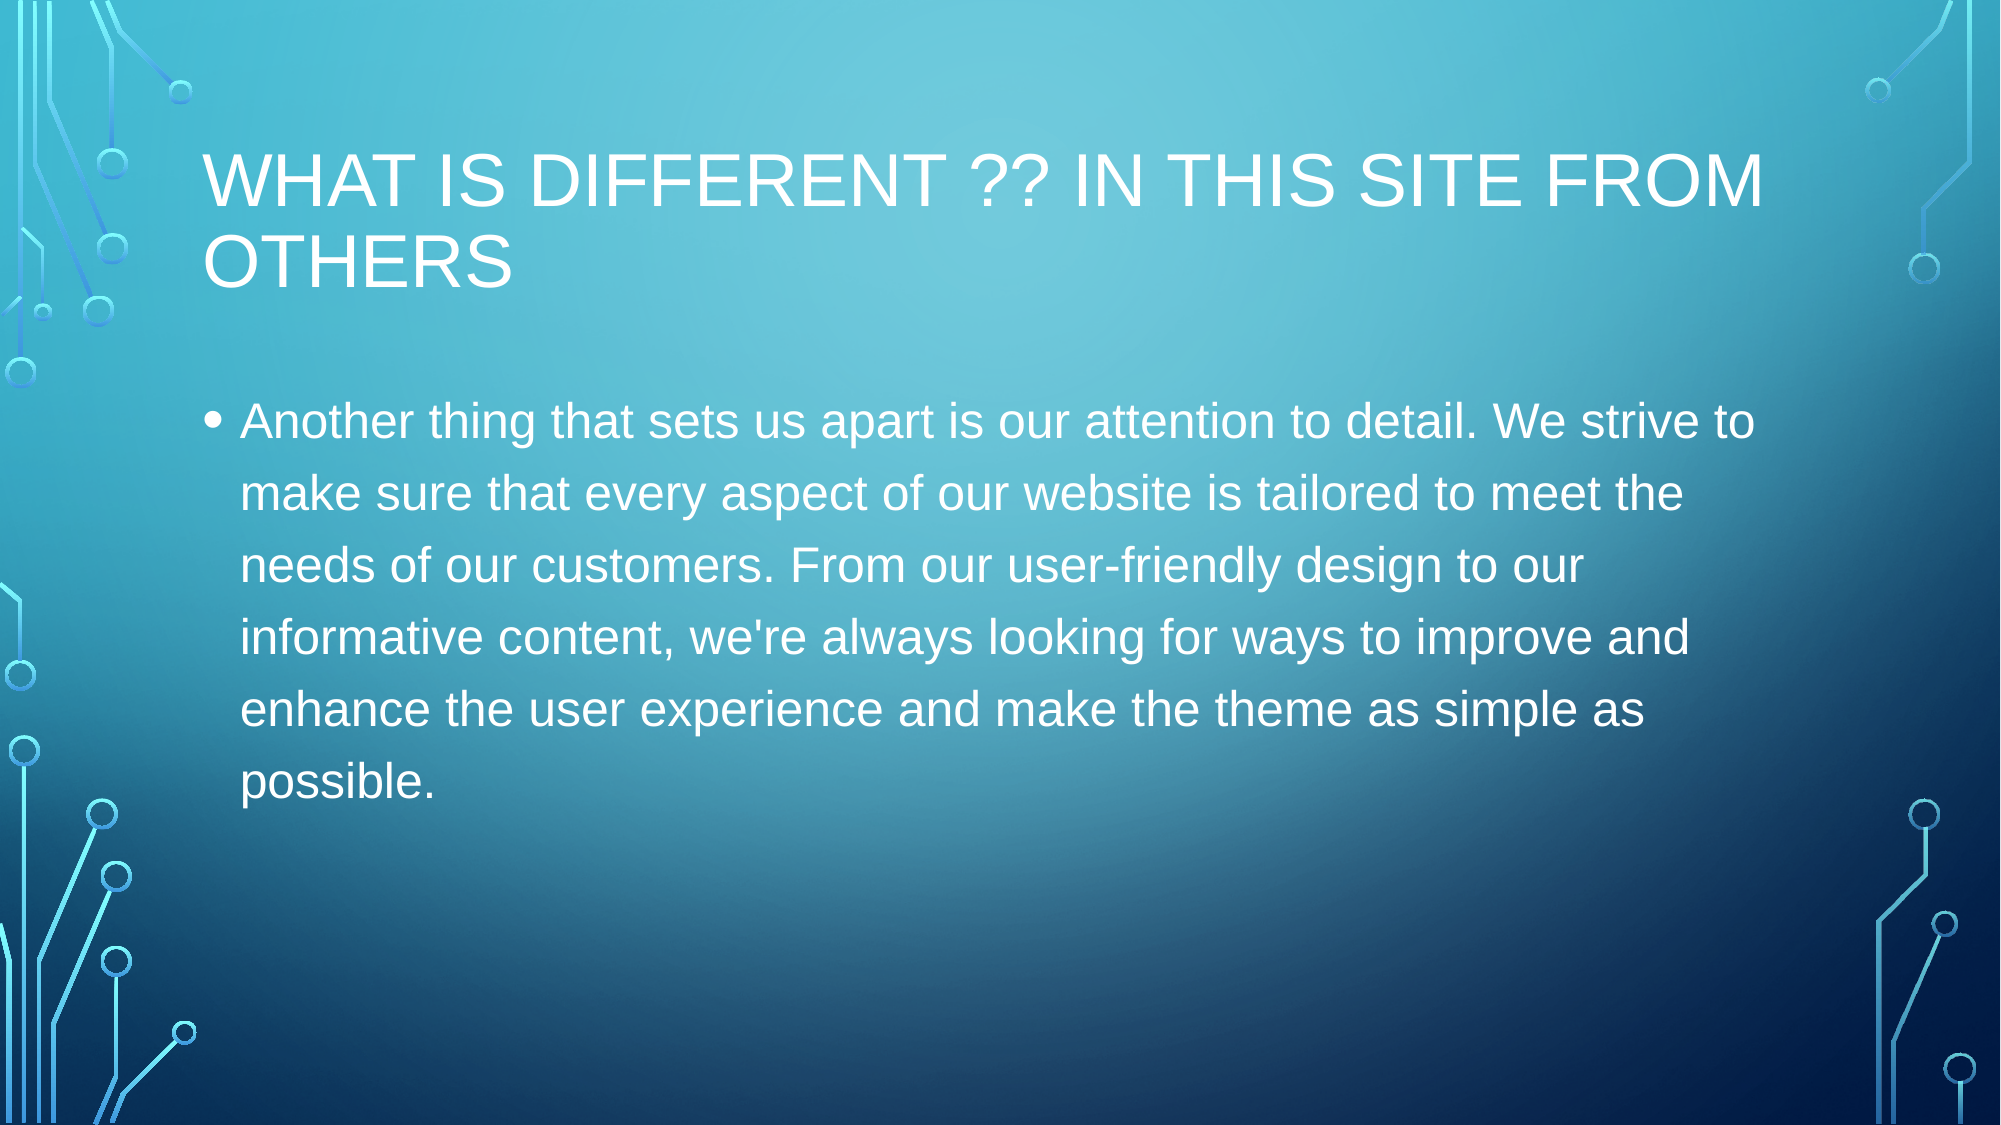

# What is different ?? In this site from others
Another thing that sets us apart is our attention to detail. We strive to make sure that every aspect of our website is tailored to meet the needs of our customers. From our user-friendly design to our informative content, we're always looking for ways to improve and enhance the user experience and make the theme as simple as possible.